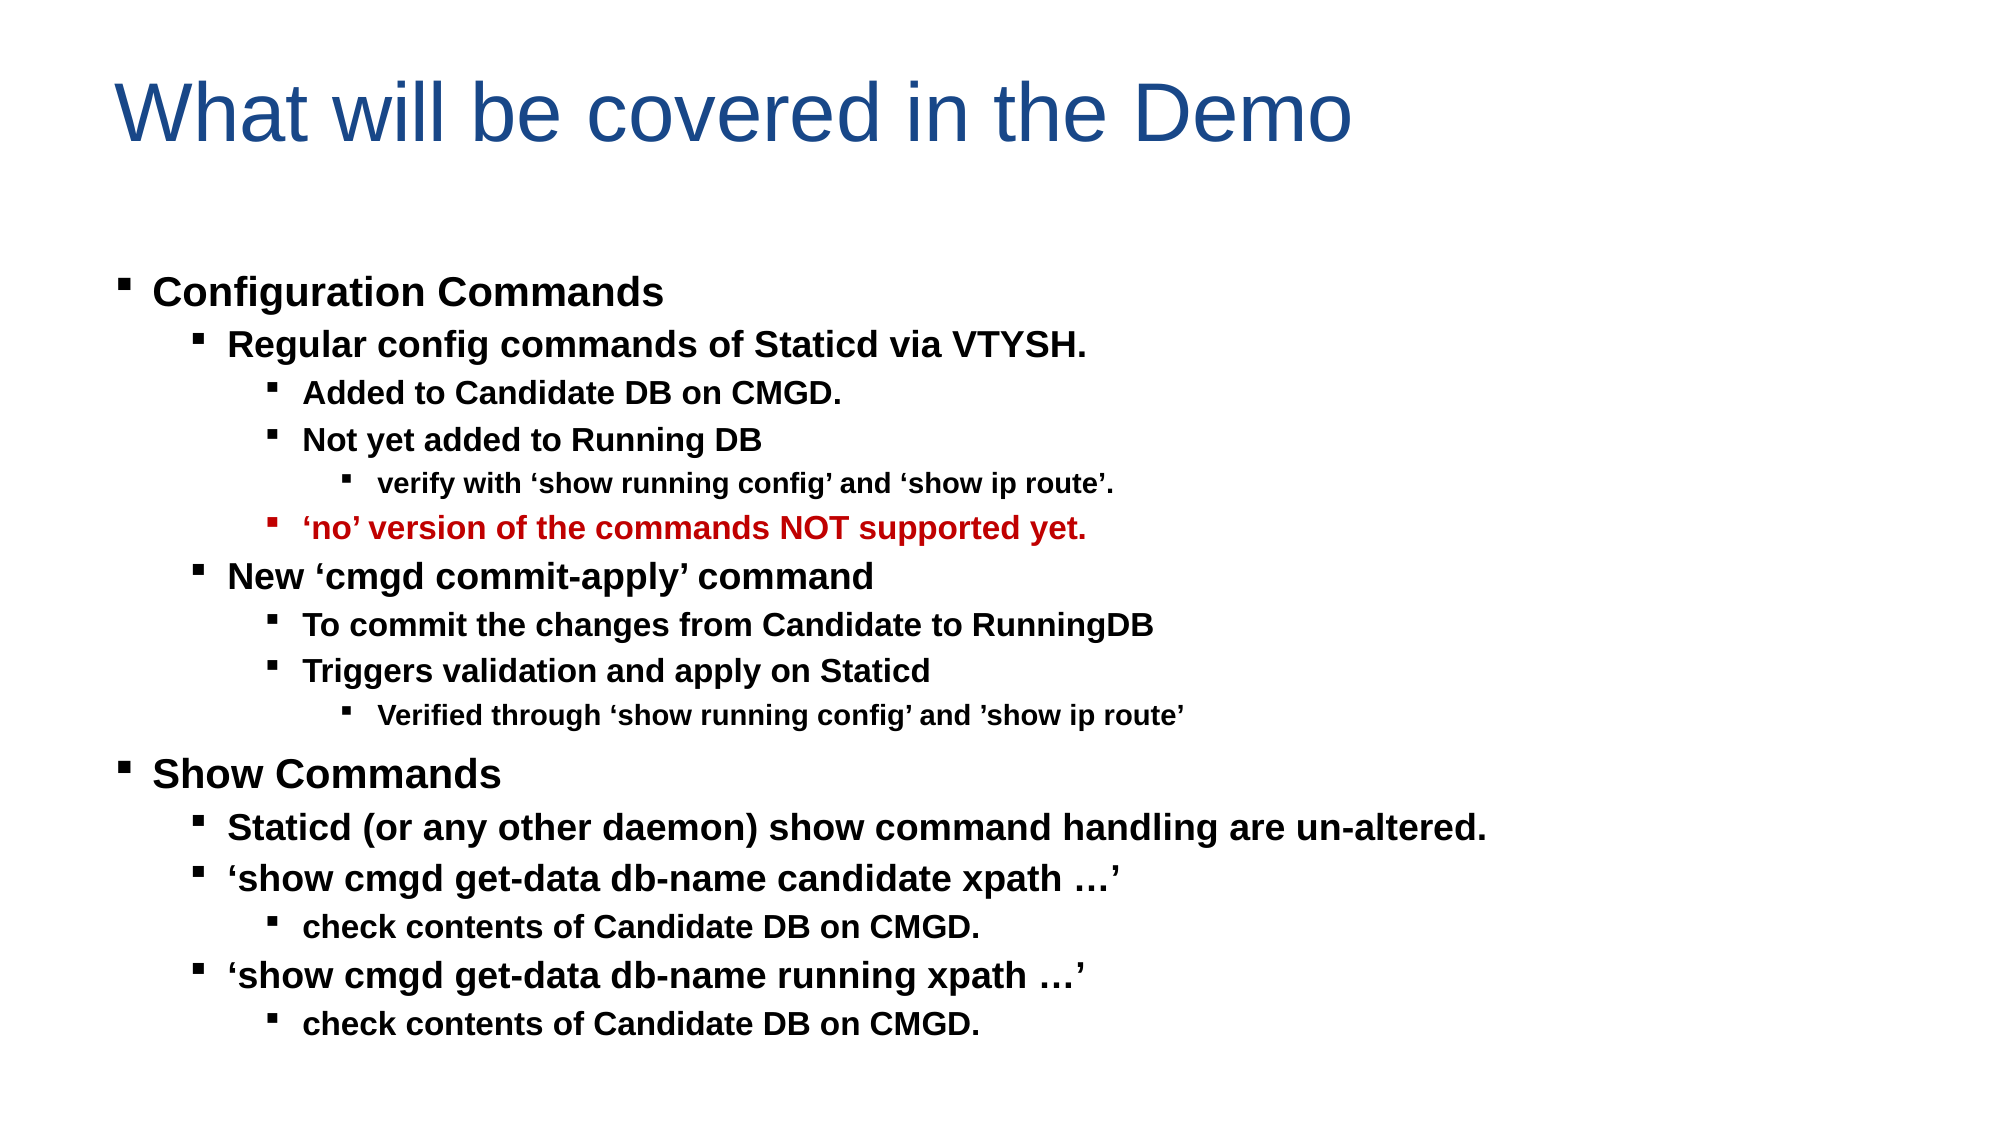

# What will be covered in the Demo

Configuration Commands
Regular config commands of Staticd via VTYSH.
Added to Candidate DB on CMGD.
Not yet added to Running DB
verify with ‘show running config’ and ‘show ip route’.
‘no’ version of the commands NOT supported yet.
New ‘cmgd commit-apply’ command
To commit the changes from Candidate to RunningDB
Triggers validation and apply on Staticd
Verified through ‘show running config’ and ’show ip route’
Show Commands
Staticd (or any other daemon) show command handling are un-altered.
‘show cmgd get-data db-name candidate xpath …’
check contents of Candidate DB on CMGD.
‘show cmgd get-data db-name running xpath …’
check contents of Candidate DB on CMGD.